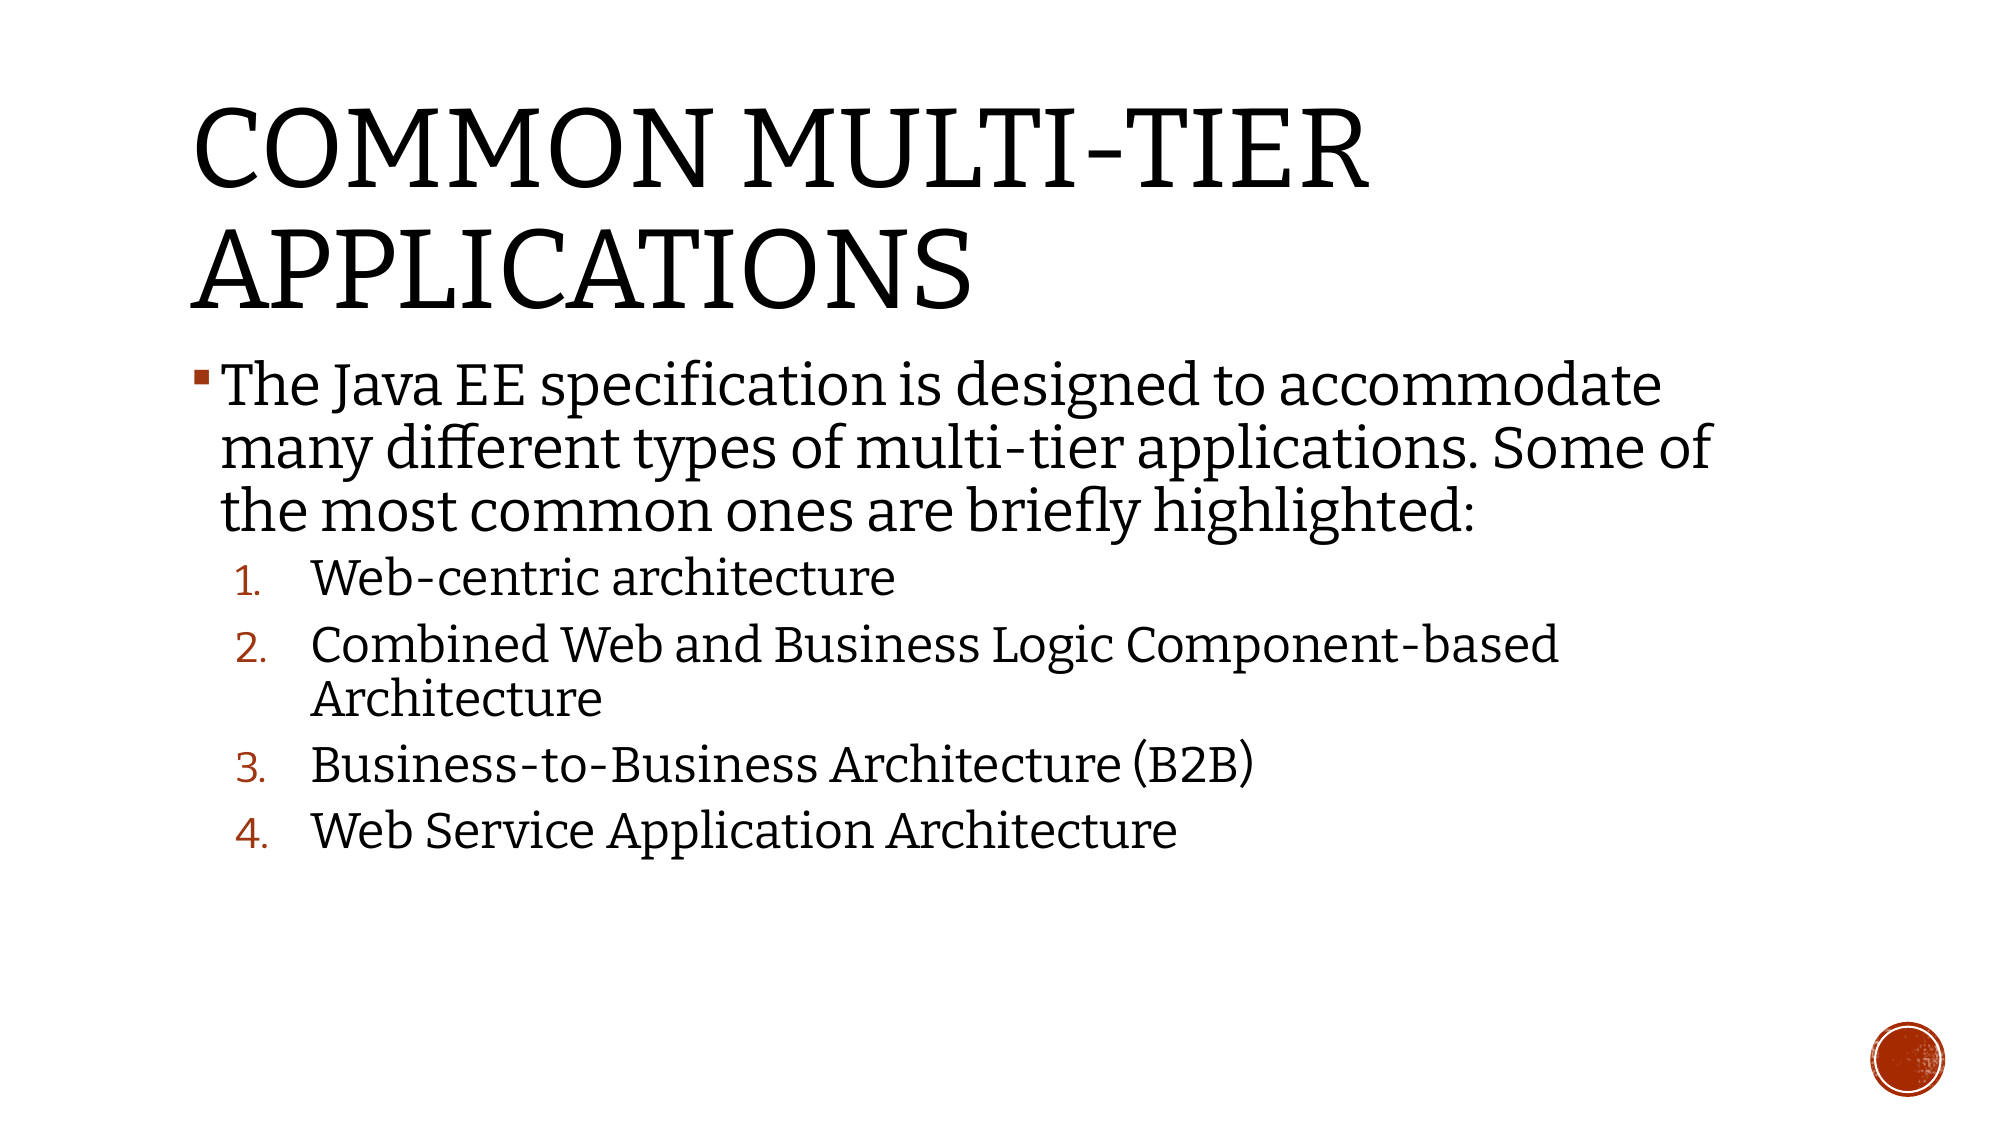

# Common Multi-tier Applications
The Java EE specification is designed to accommodate many different types of multi-tier applications. Some of the most common ones are briefly highlighted:
Web-centric architecture
Combined Web and Business Logic Component-based Architecture
Business-to-Business Architecture (B2B)
Web Service Application Architecture